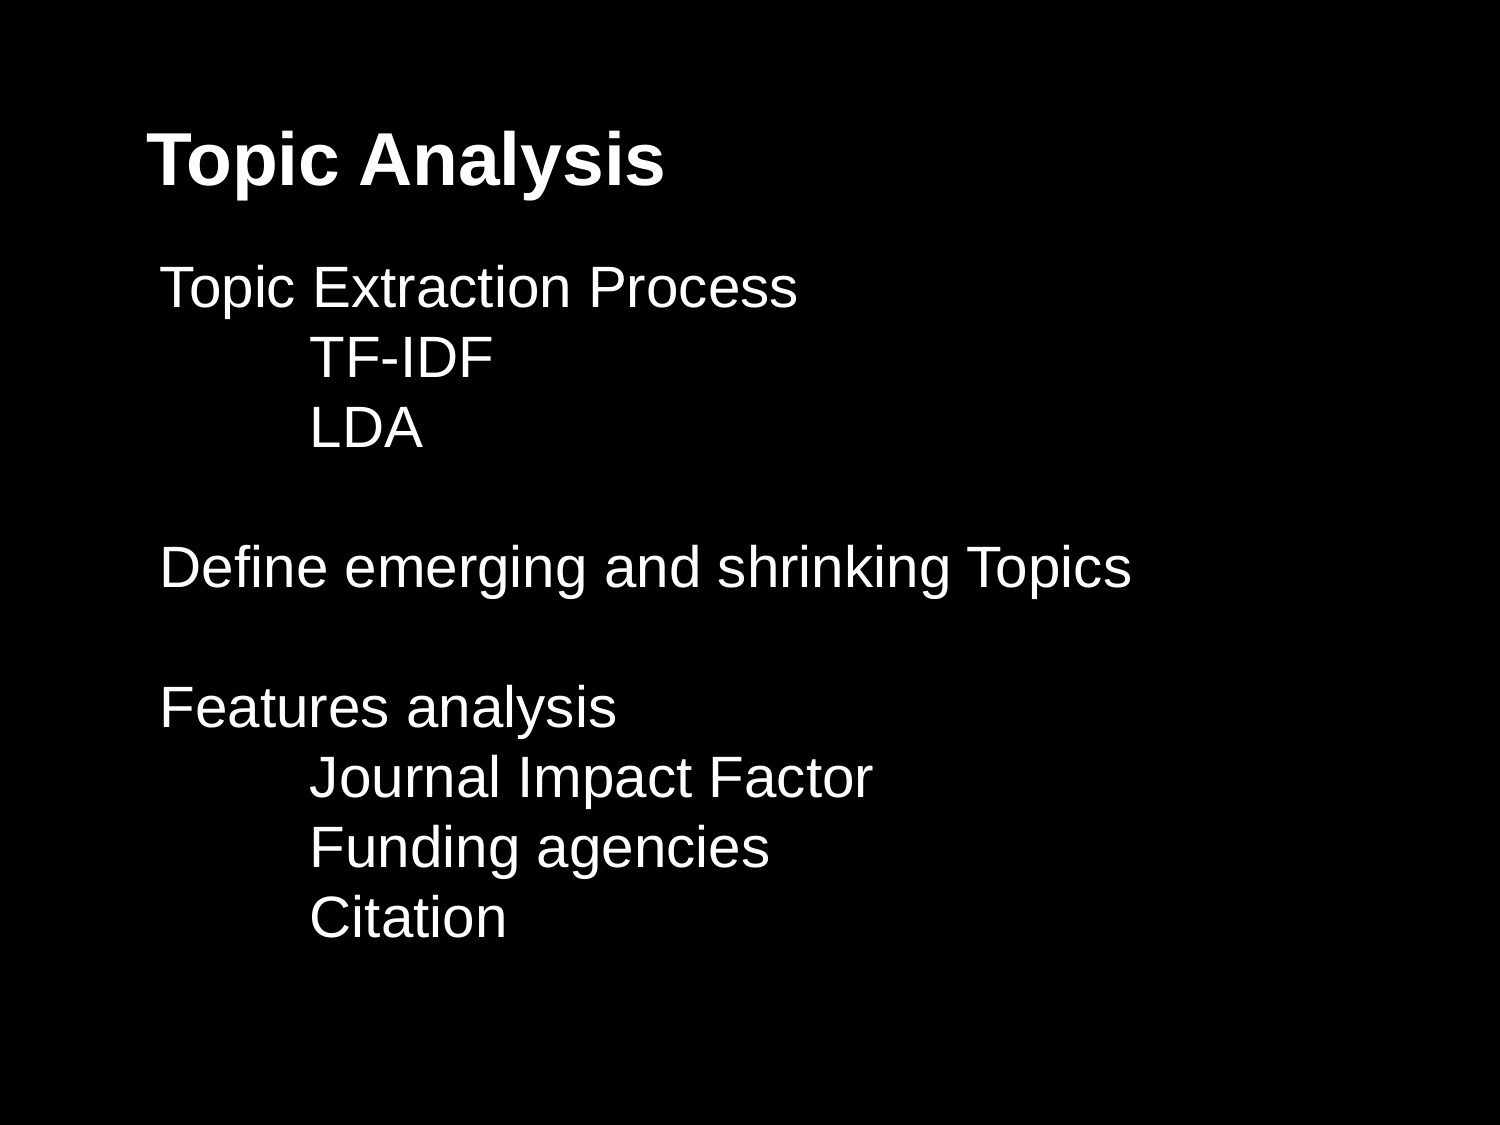

Topic Analysis
Topic Extraction Process
	TF-IDF
	LDA

Define emerging and shrinking Topics

Features analysis
	Journal Impact Factor
	Funding agencies
	Citation